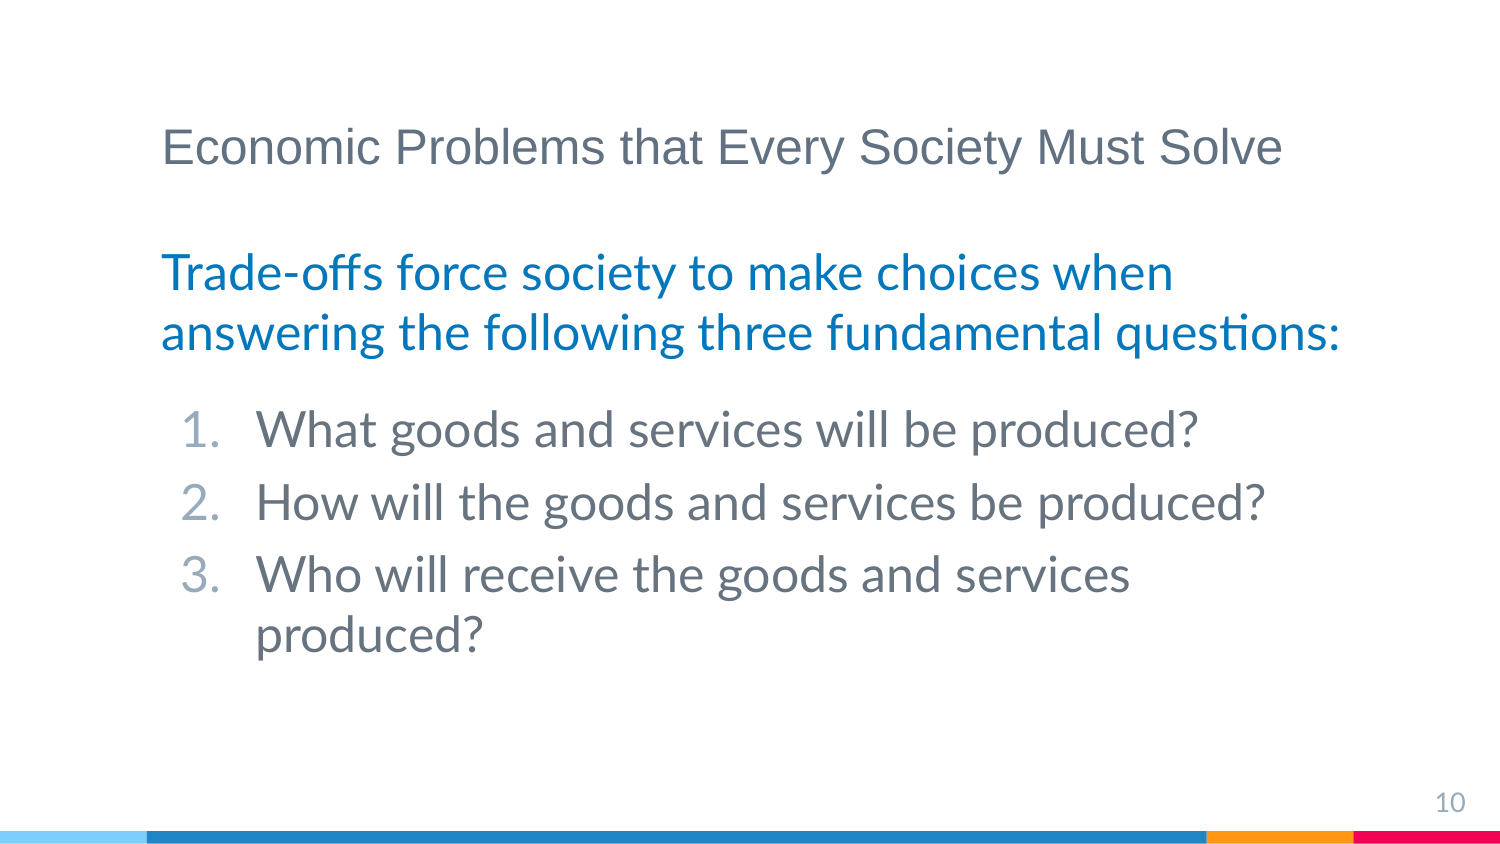

# Economic Problems that Every Society Must Solve
Trade-offs force society to make choices when answering the following three fundamental questions:
What goods and services will be produced?
How will the goods and services be produced?
Who will receive the goods and services produced?
10